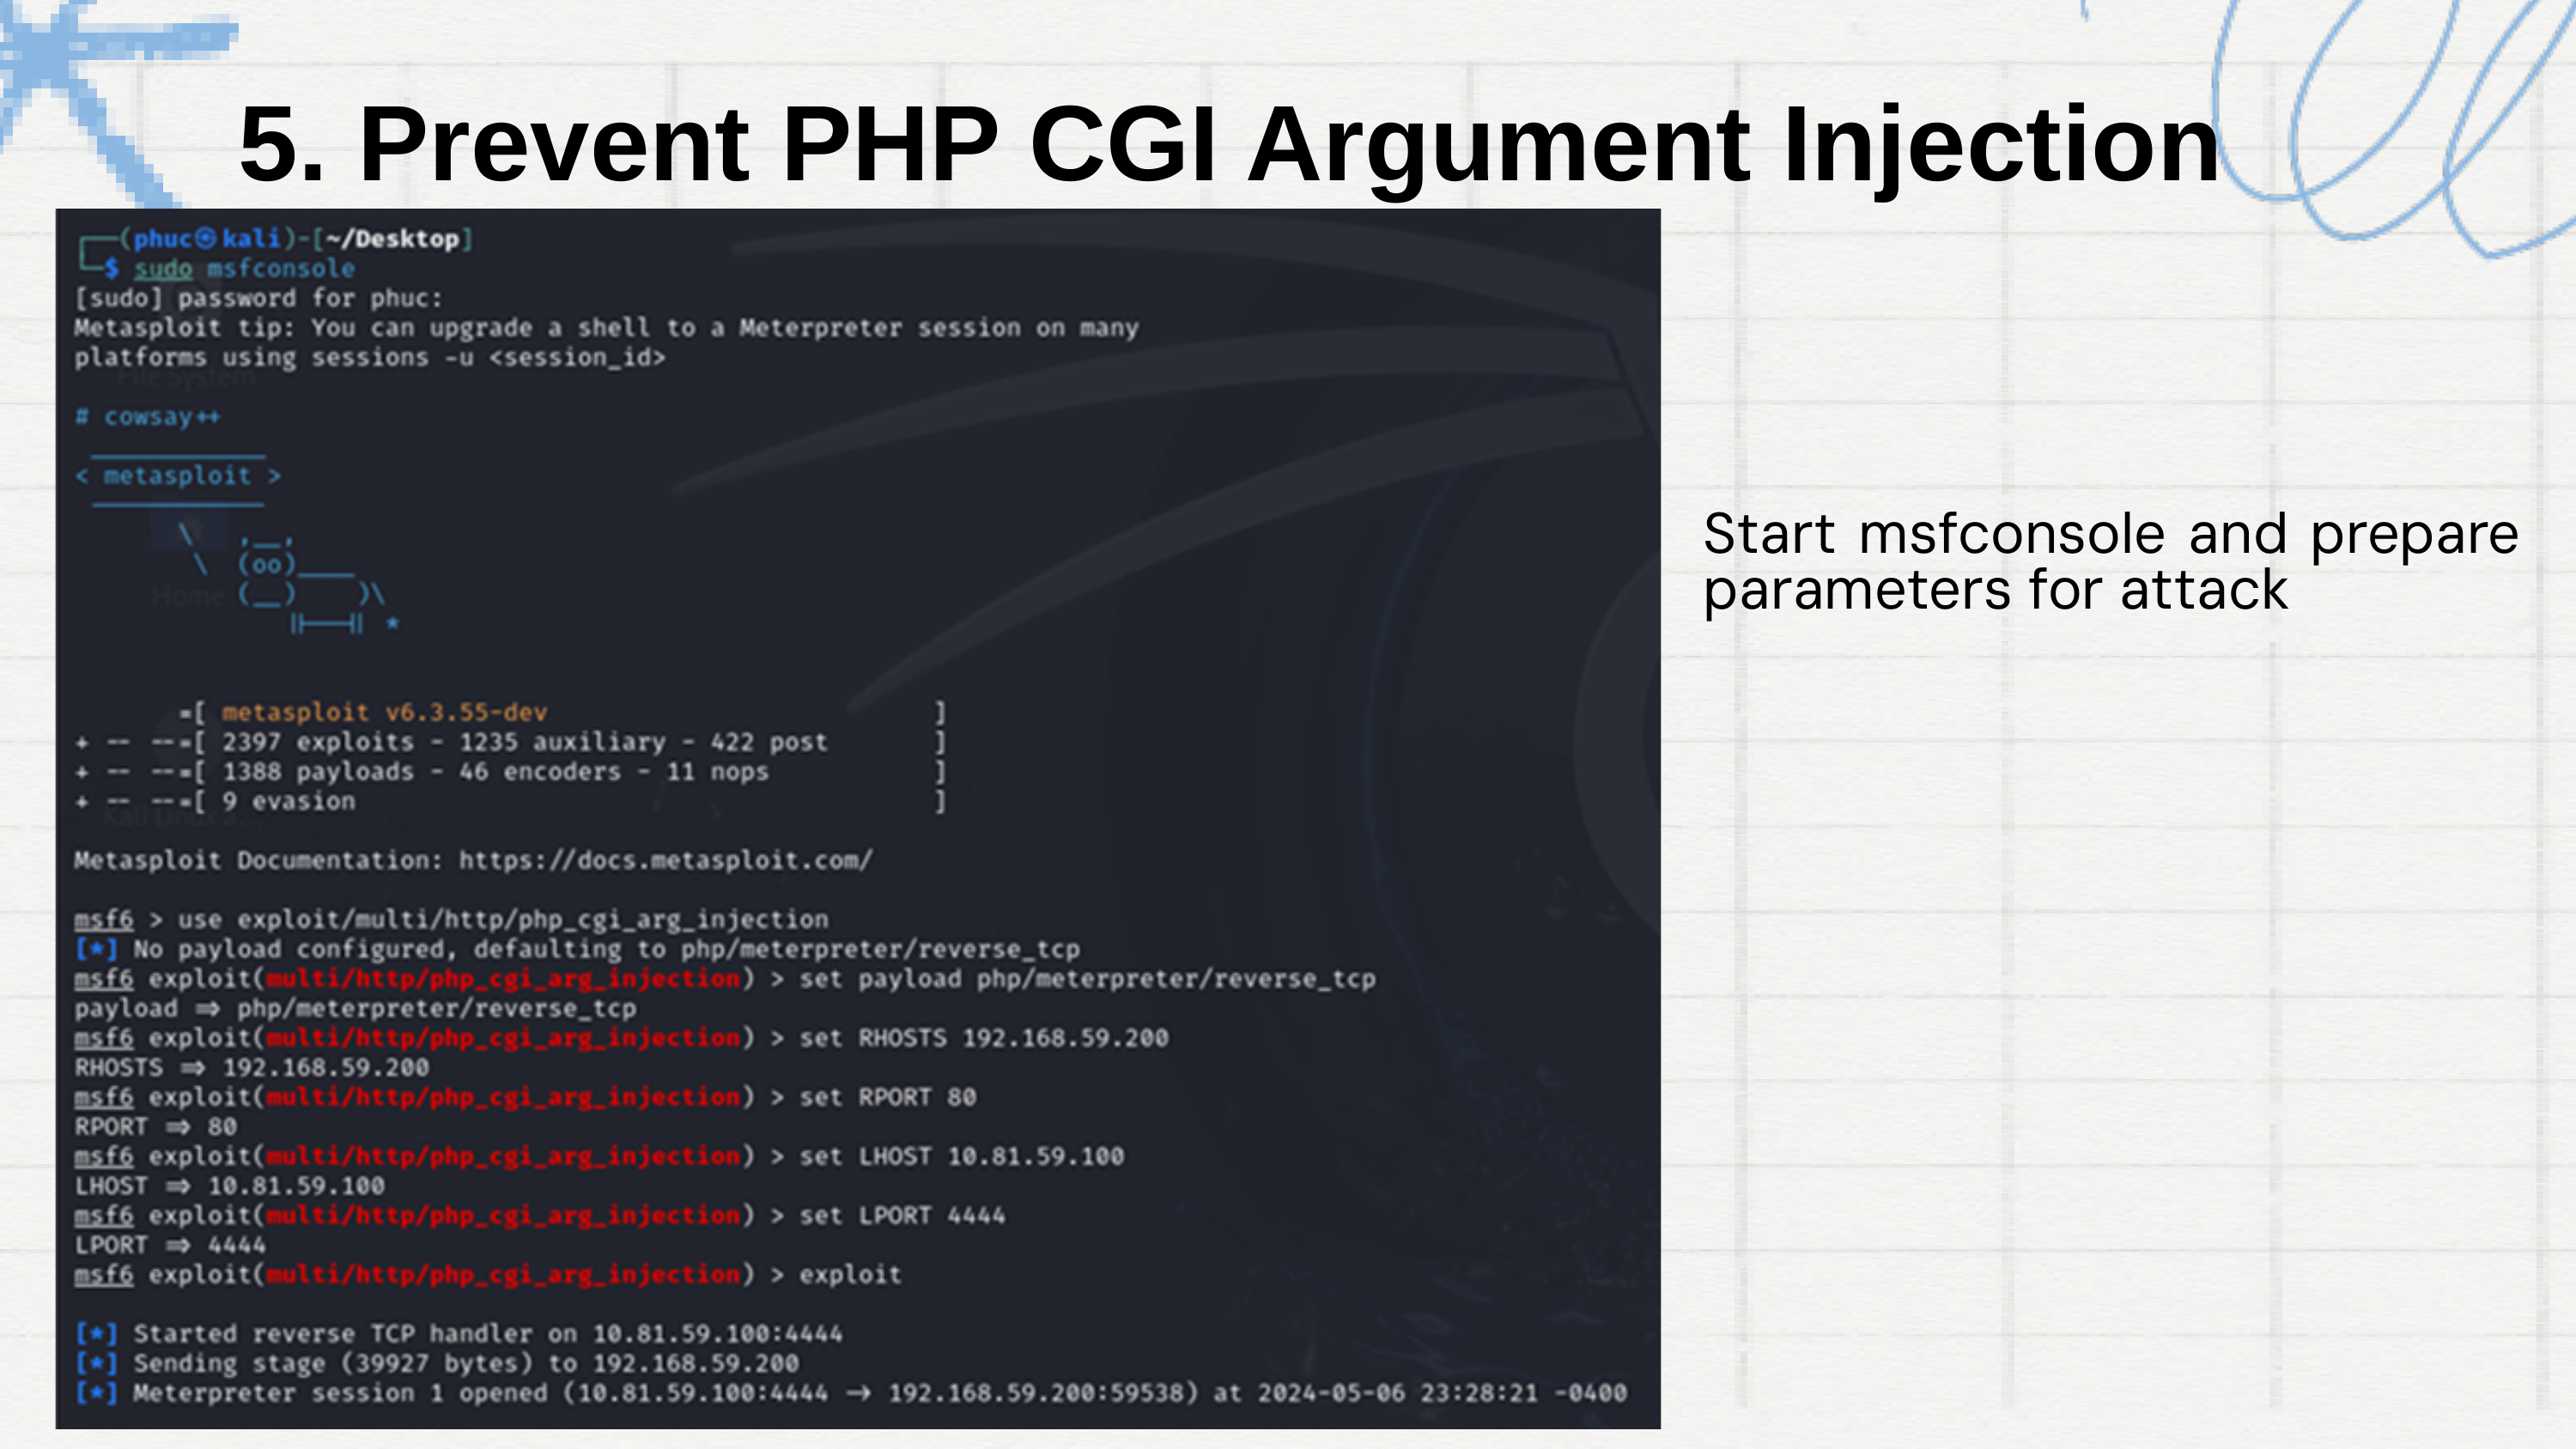

5. Prevent PHP CGI Argument Injection

Start msfconsole and prepare  parameters for attack